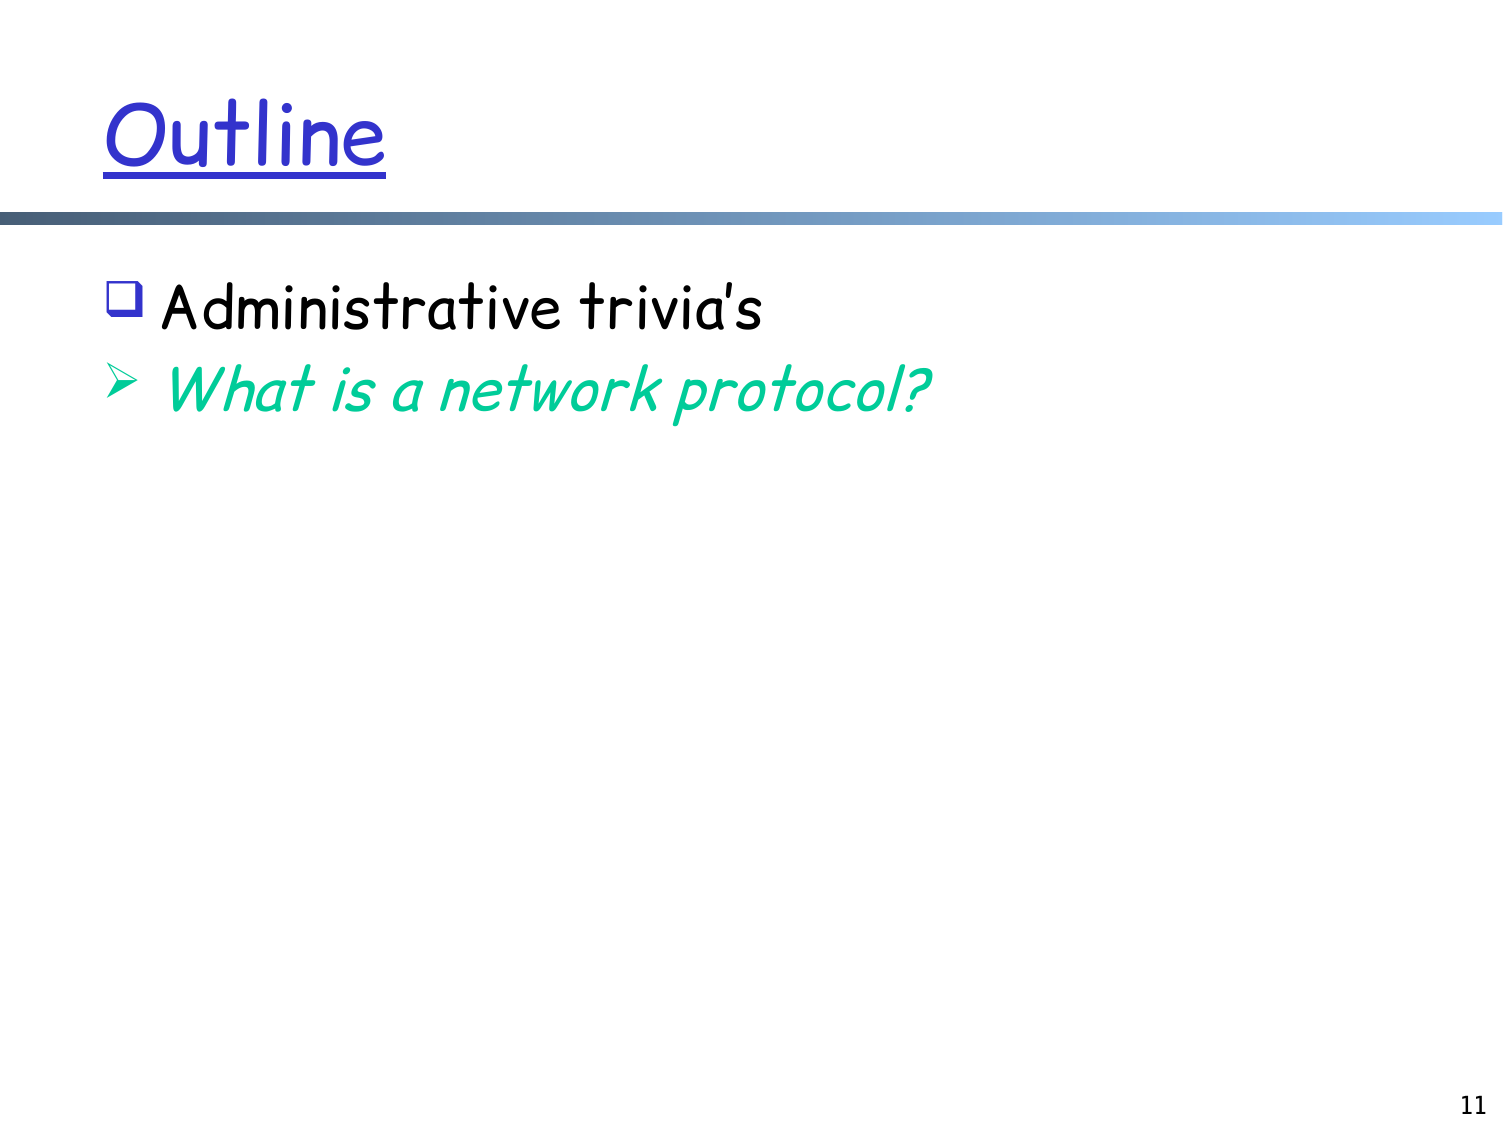

# Outline
Administrative trivia’s
What is a network protocol?
11